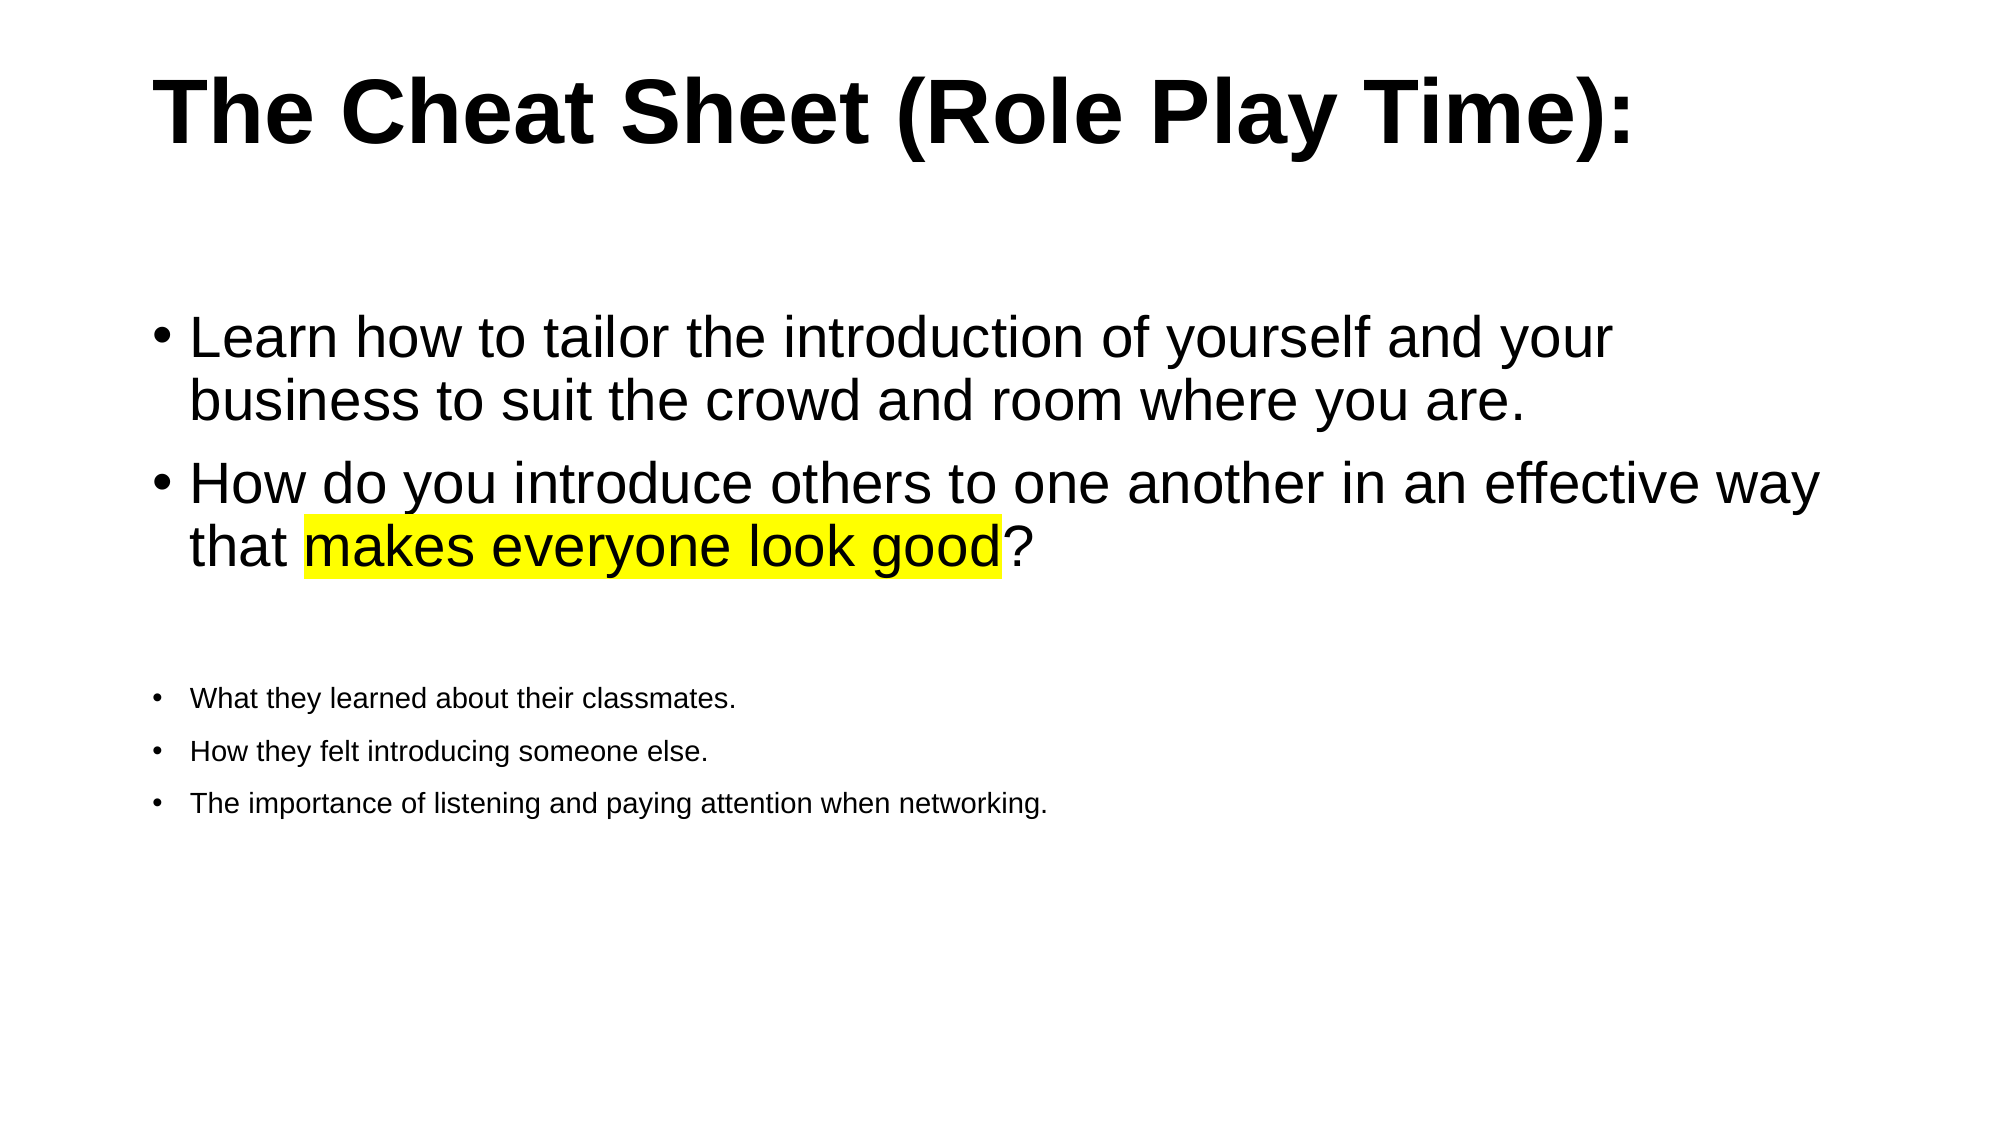

# The Cheat Sheet (Role Play Time):
Learn how to tailor the introduction of yourself and your business to suit the crowd and room where you are.
How do you introduce others to one another in an effective way that makes everyone look good?

What they learned about their classmates.
How they felt introducing someone else.
The importance of listening and paying attention when networking.